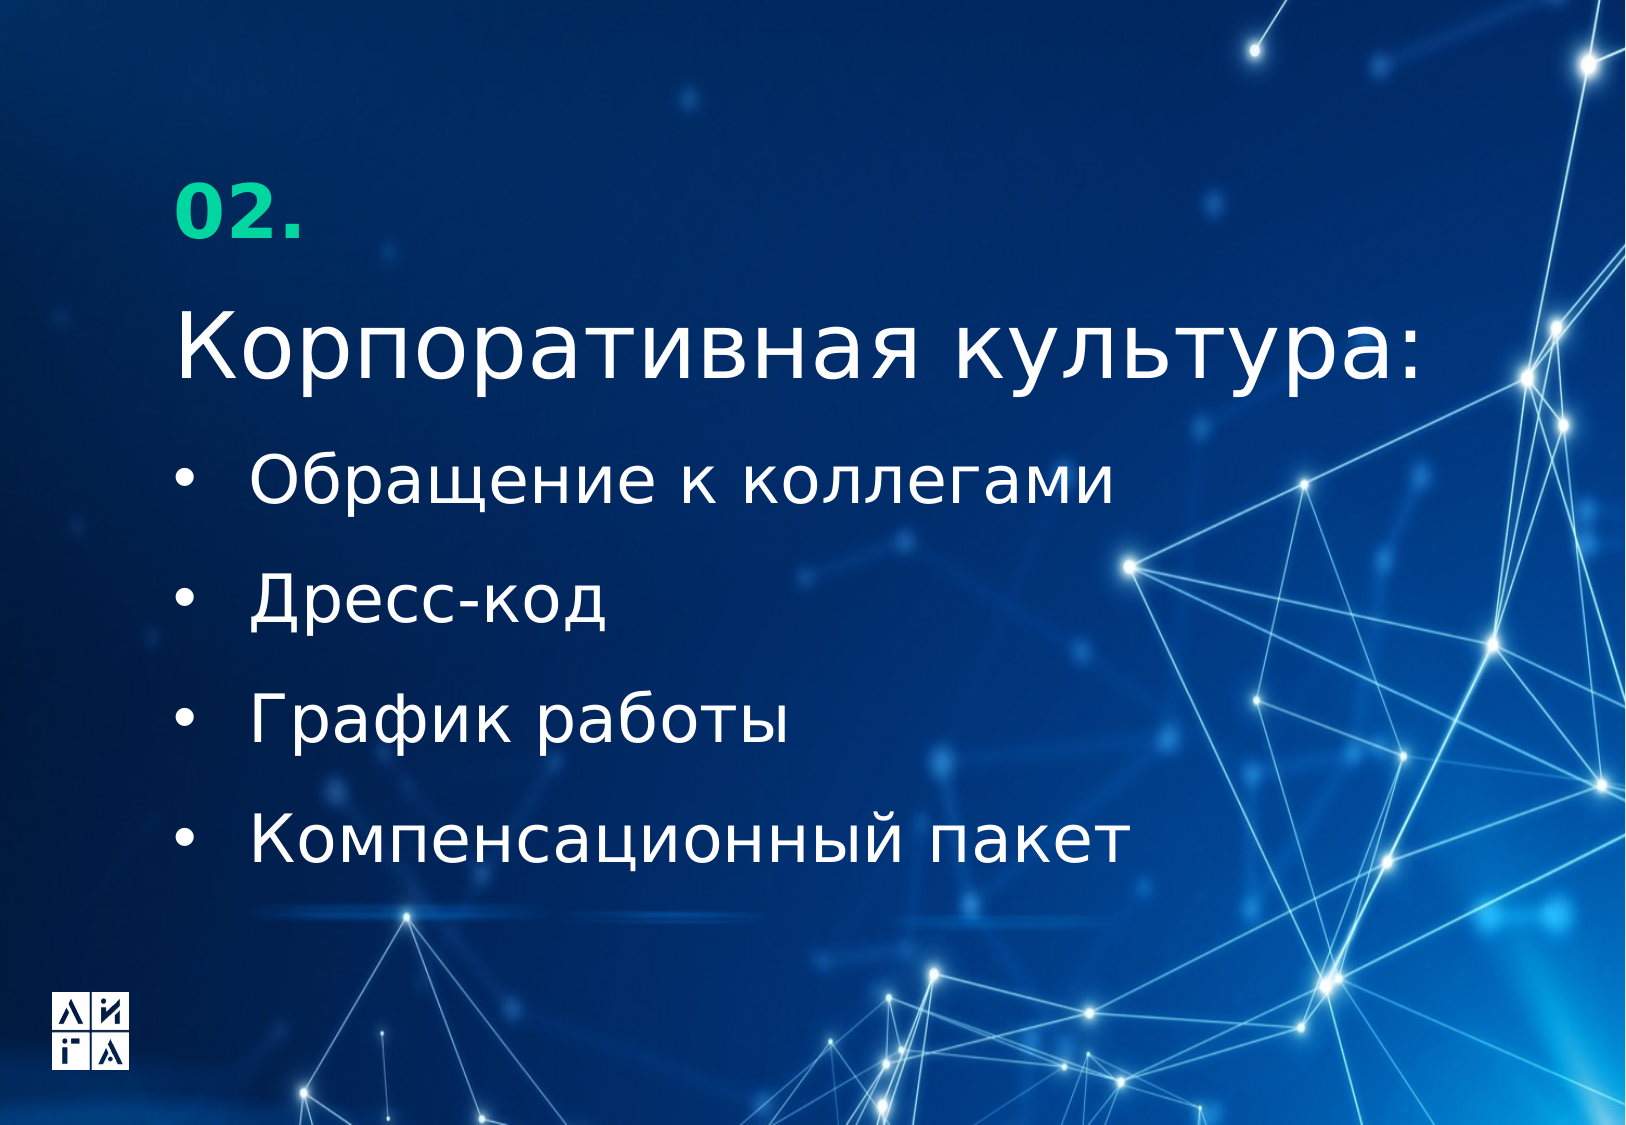

# 02.
Корпоративная культура:
Обращение к коллегами
Дресс-код
График работы
Компенсационный пакет